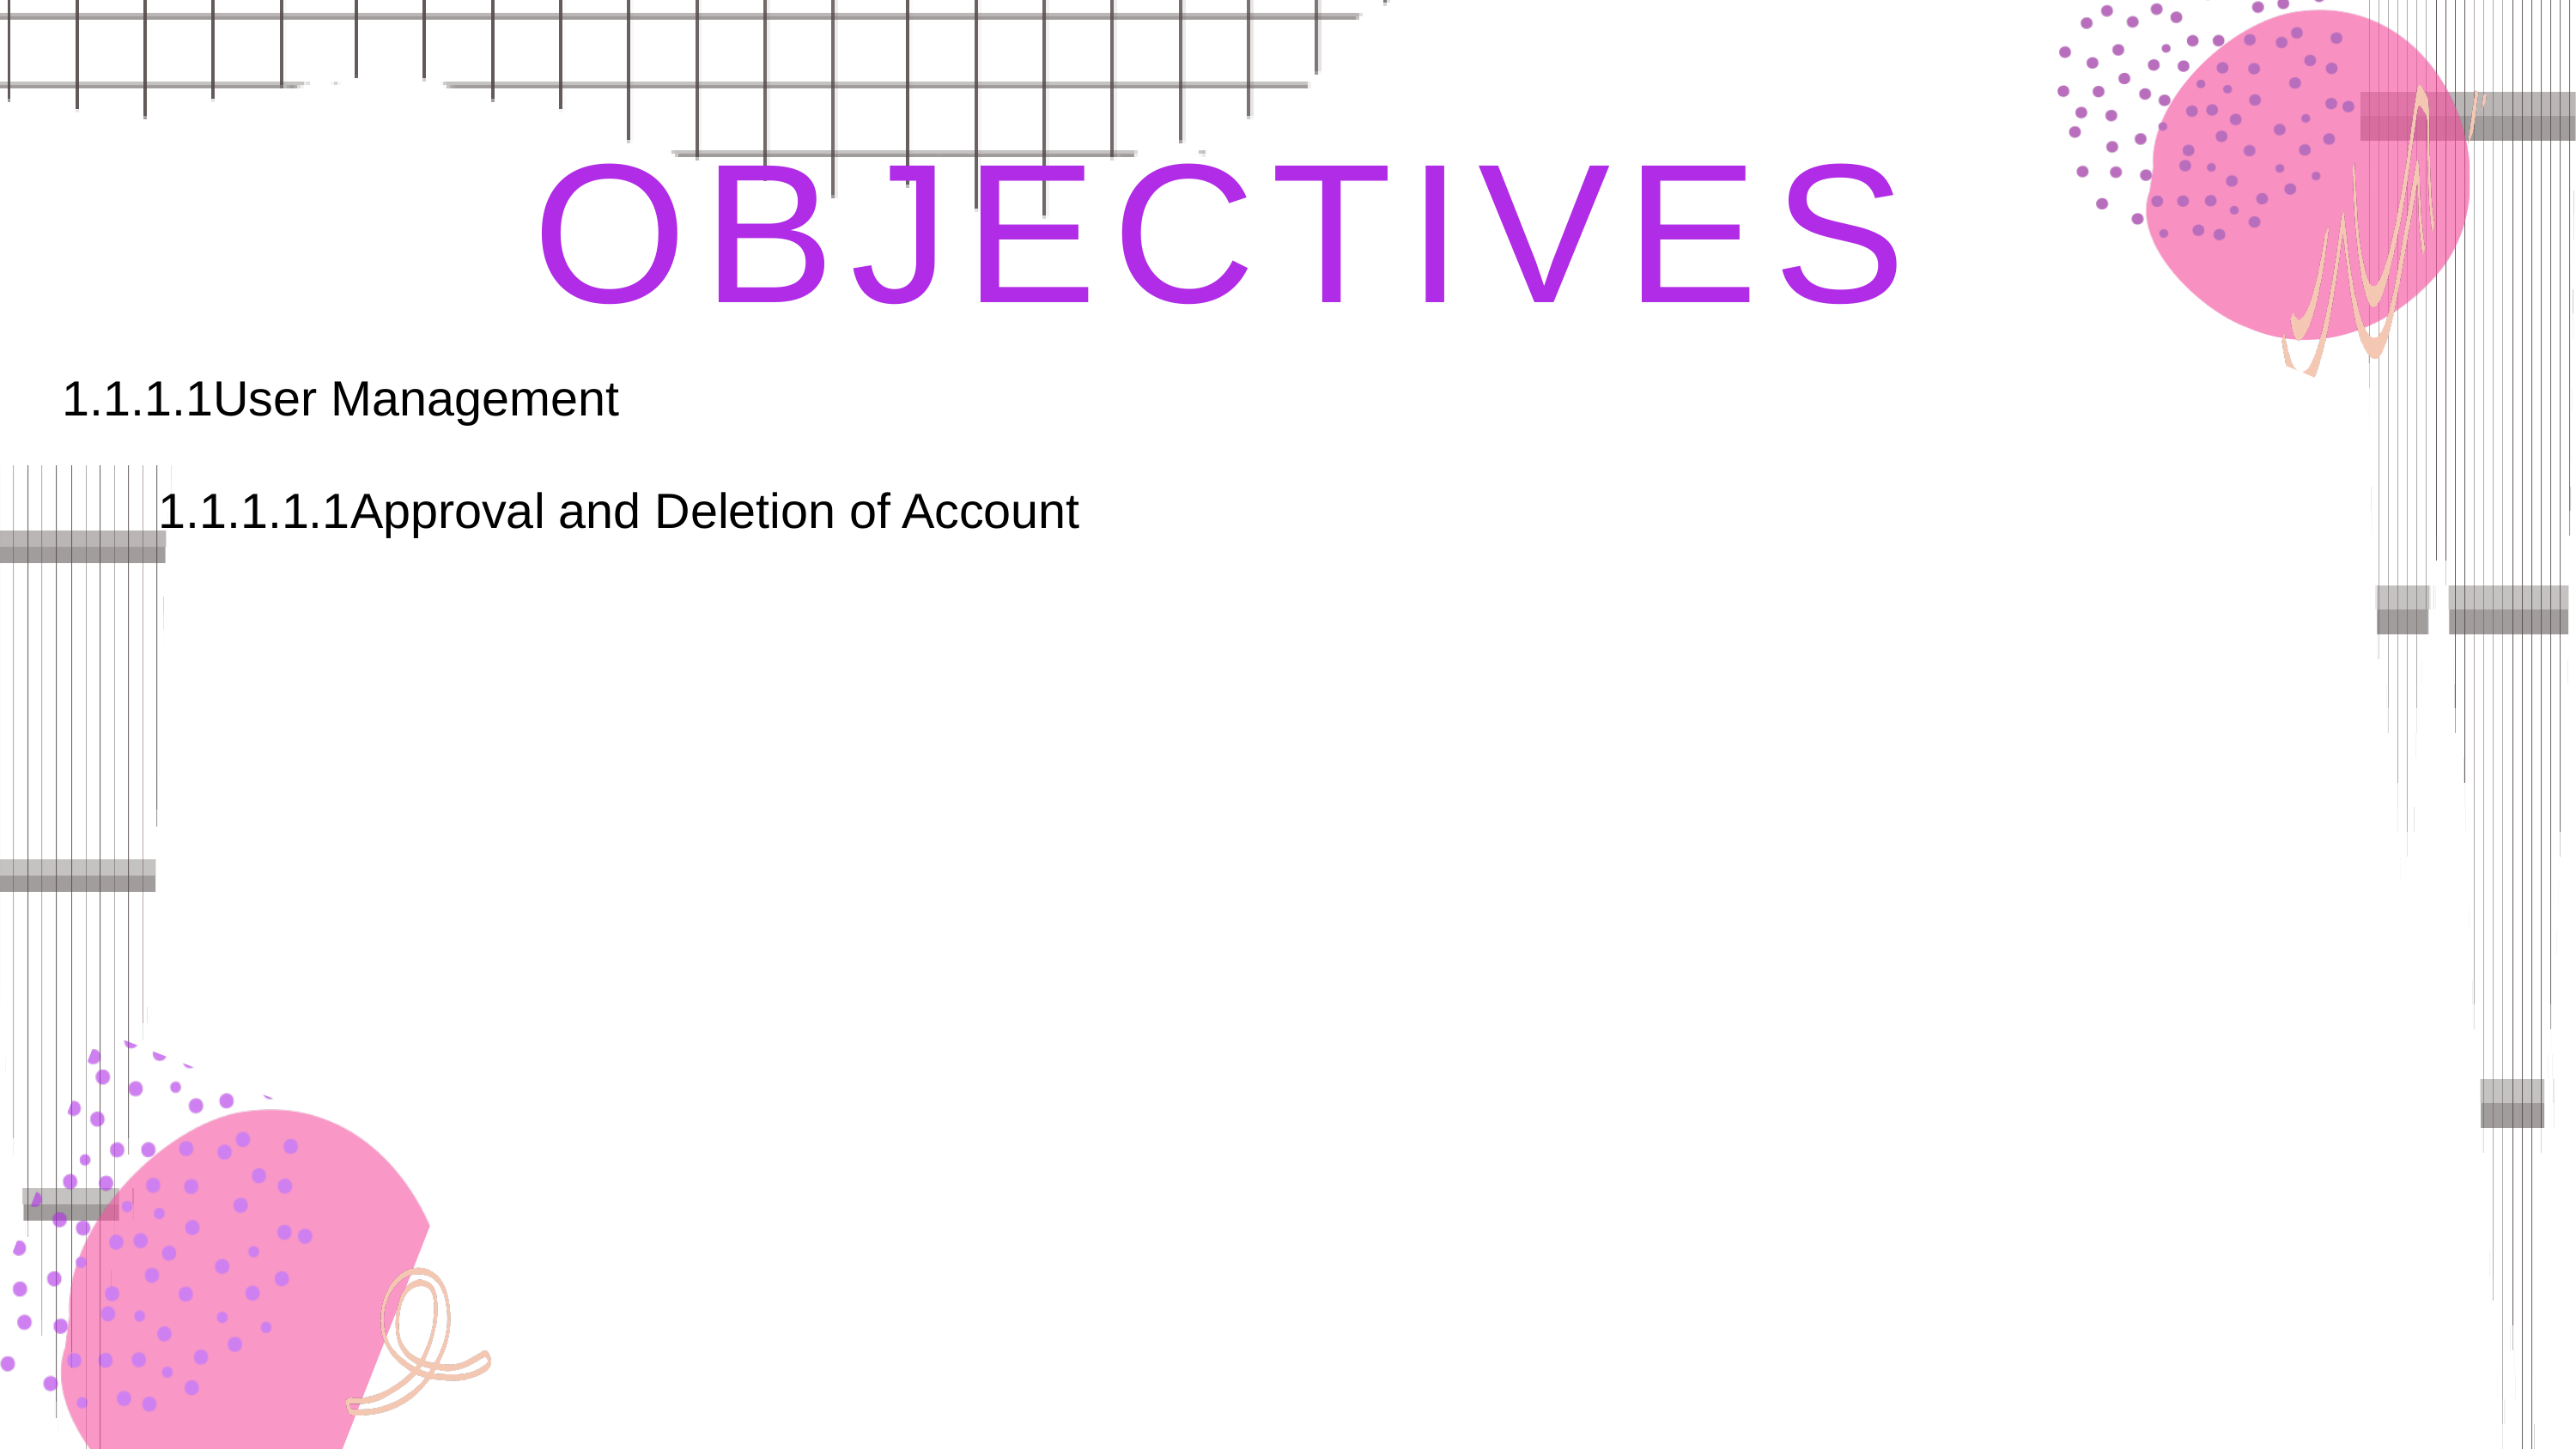

OBJECTIVES

1.1.1.1User Management

       1.1.1.1.1Approval and Deletion of Account